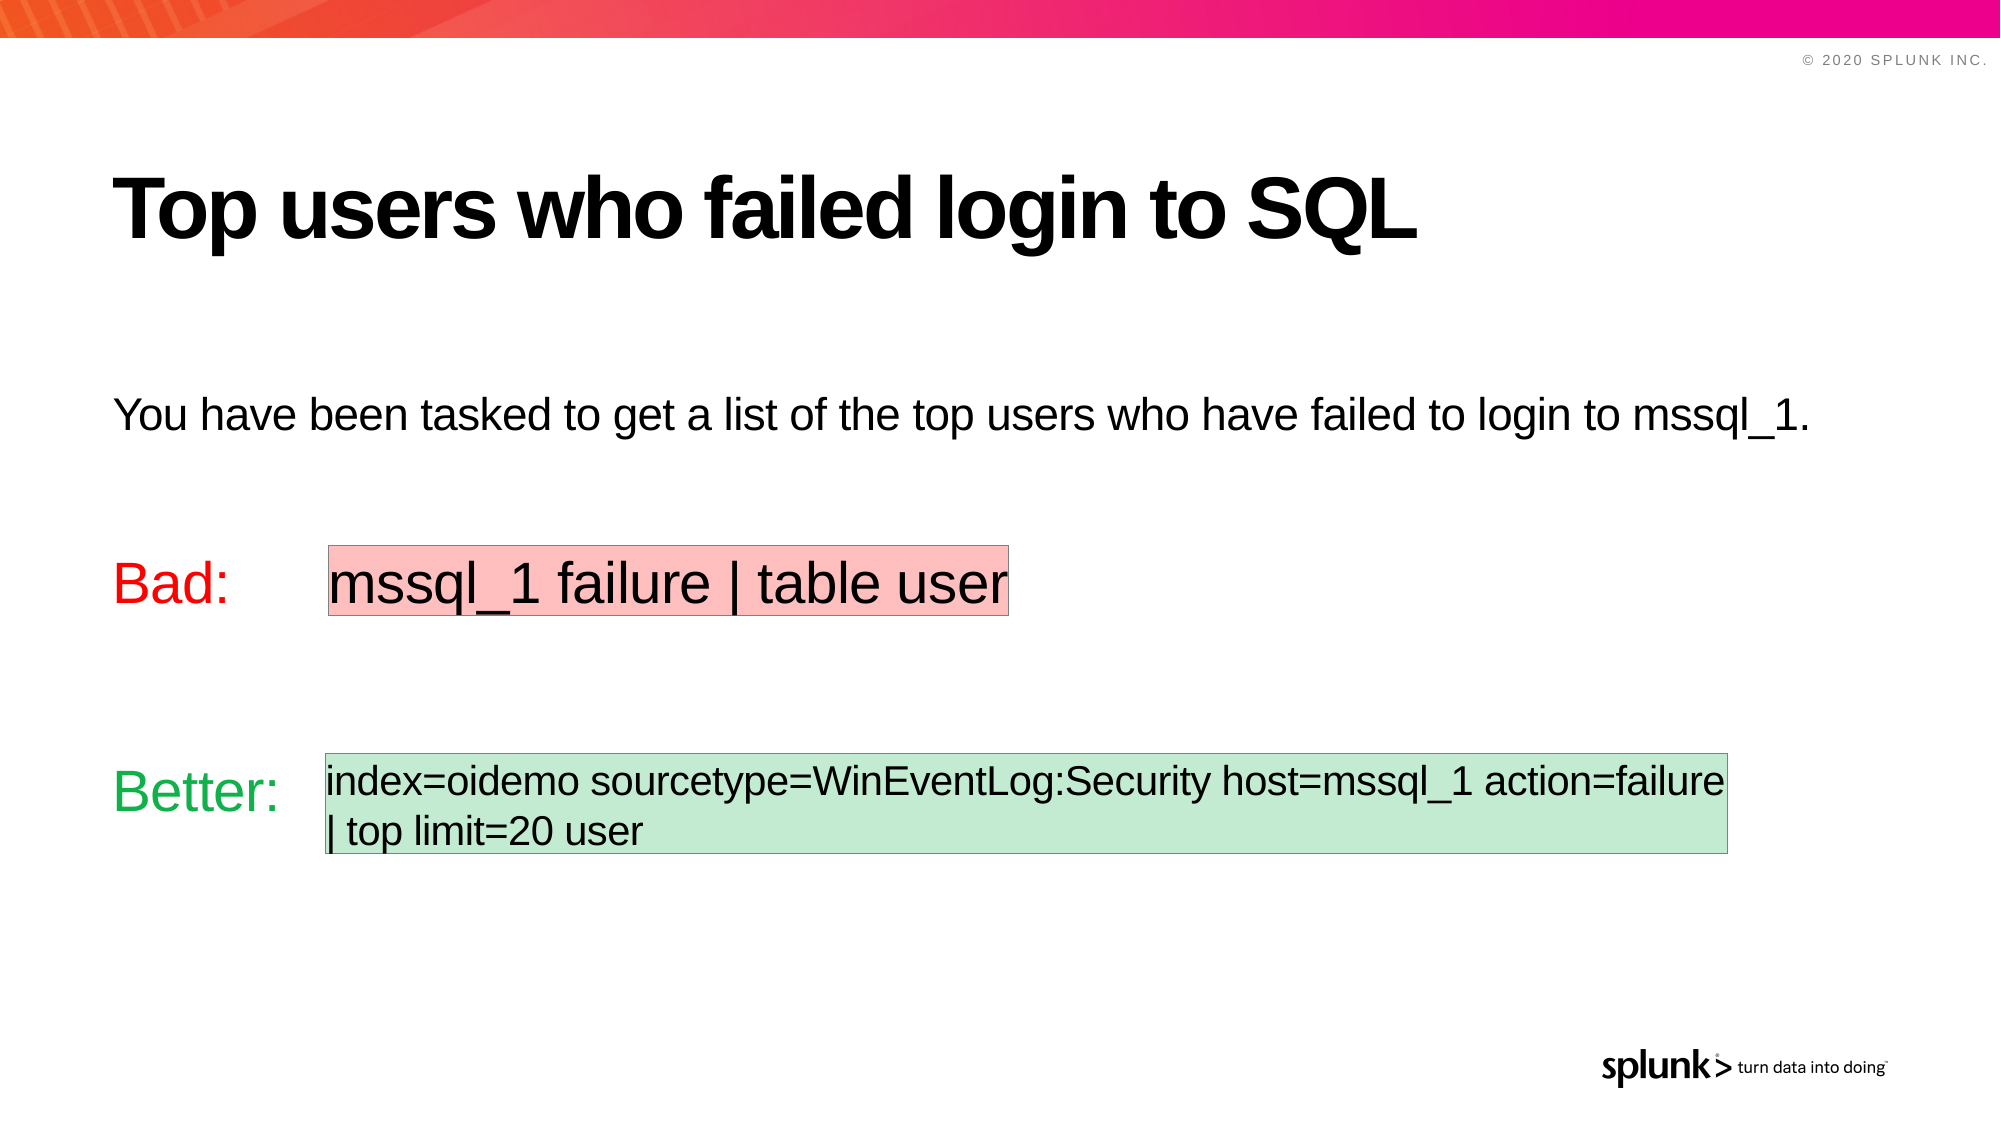

# Top users who failed login to SQL

You have been tasked to get a list of the top users who have failed to login to mssql_1.

Bad:
mssql_1 failure | table user
Better:
index=oidemo sourcetype=WinEventLog:Security host=mssql_1 action=failure
| top limit=20 user